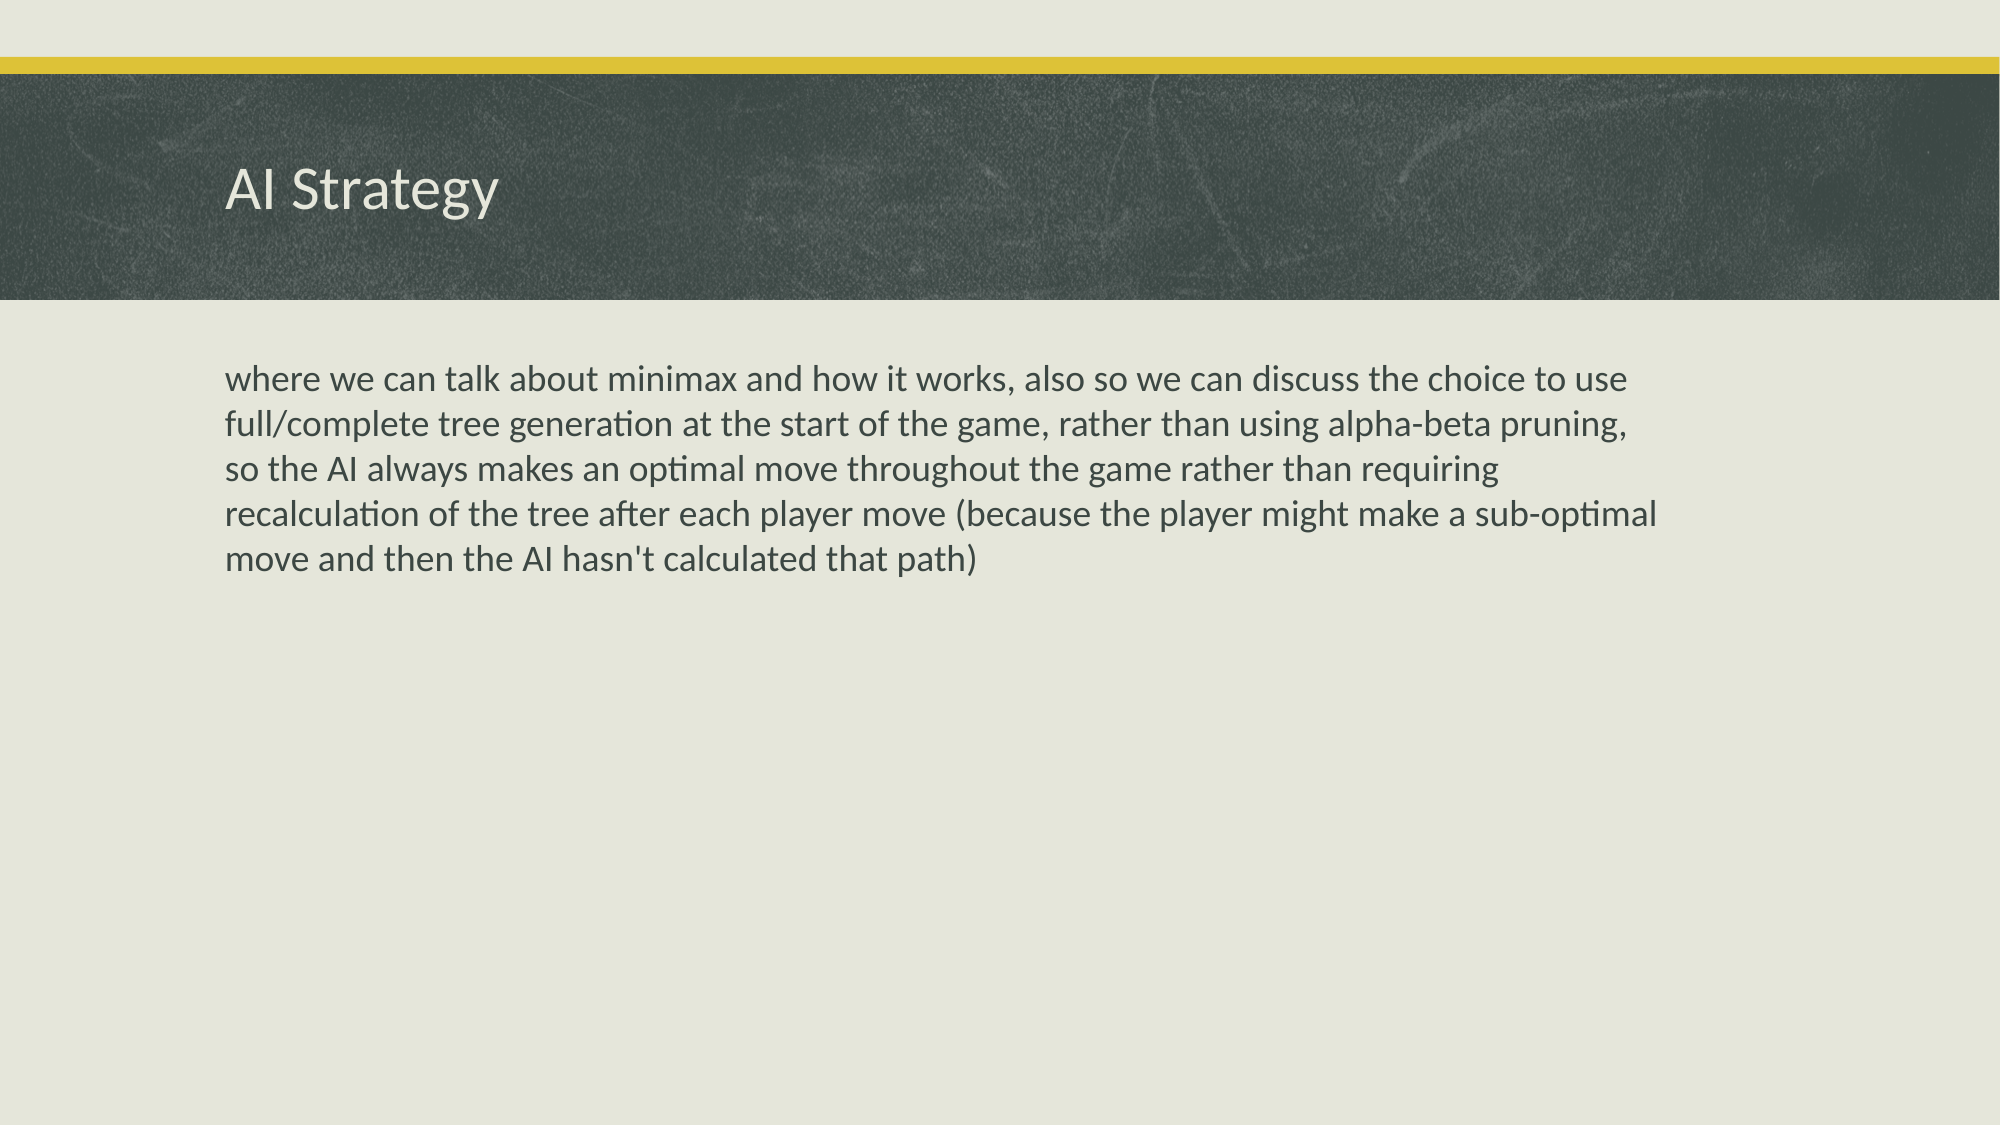

# AI Strategy
where we can talk about minimax and how it works, also so we can discuss the choice to use full/complete tree generation at the start of the game, rather than using alpha-beta pruning, so the AI always makes an optimal move throughout the game rather than requiring recalculation of the tree after each player move (because the player might make a sub-optimal move and then the AI hasn't calculated that path)